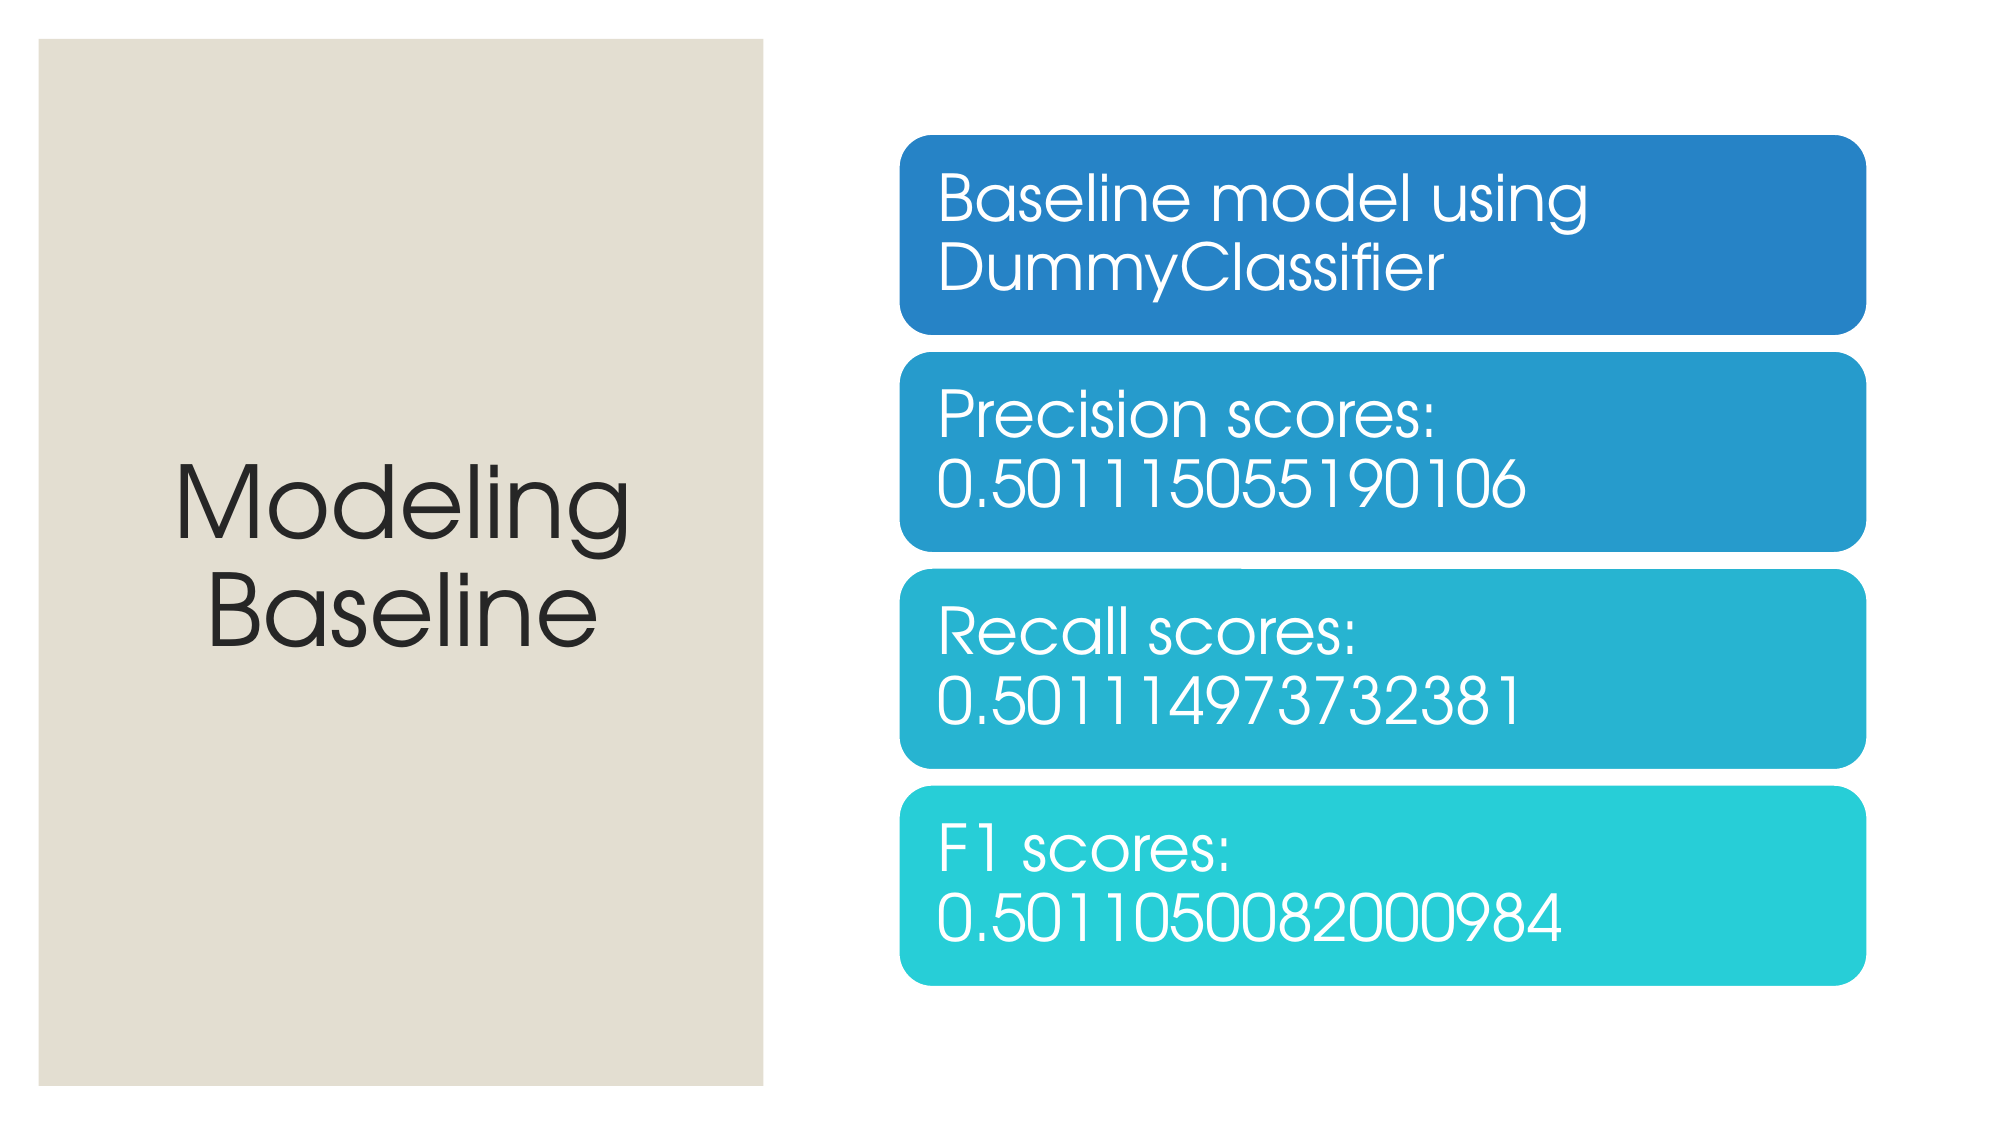

# Modeling Baseline
Baseline model using DummyClassifier
Precision scores: 0.501115055190106
Recall scores: 0.501114973732381
F1 scores: 0.5011050082000984